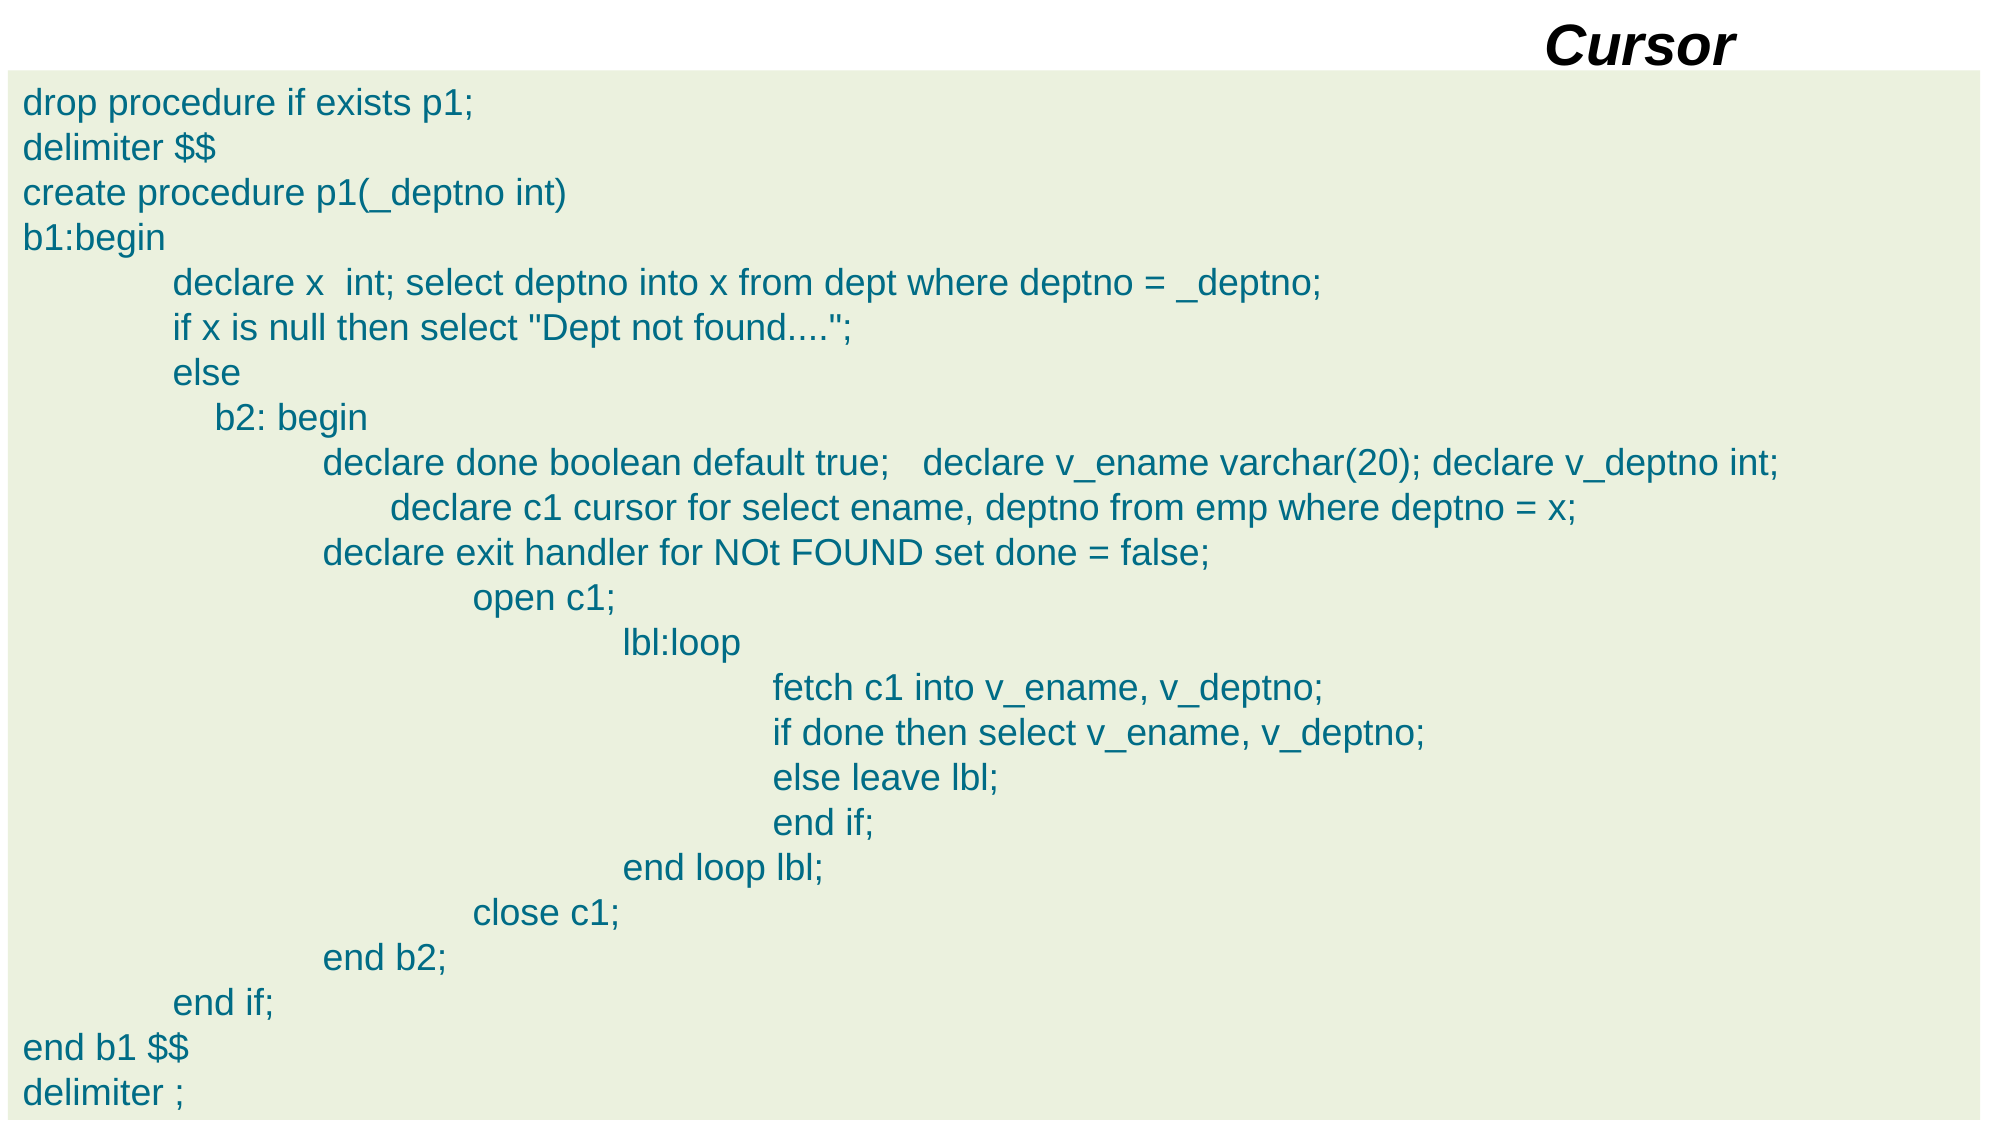

Cursor
drop procedure if exists p1;
delimiter $$
create procedure p1(_deptno int)
b1:begin
	declare x  int; select deptno into x from dept where deptno = _deptno;
	if x is null then select "Dept not found....";
	else
	    b2: begin
		declare done boolean default true; 	declare v_ename varchar(20); declare v_deptno int;
                                   declare c1 cursor for select ename, deptno from emp where deptno = x;
		declare exit handler for NOt FOUND set done = false;
			open c1;
				lbl:loop
					fetch c1 into v_ename, v_deptno;
					if done then select v_ename, v_deptno;
					else leave lbl;
					end if;
				end loop lbl;
			close c1;
		end b2;
	end if;
end b1 $$
delimiter ;